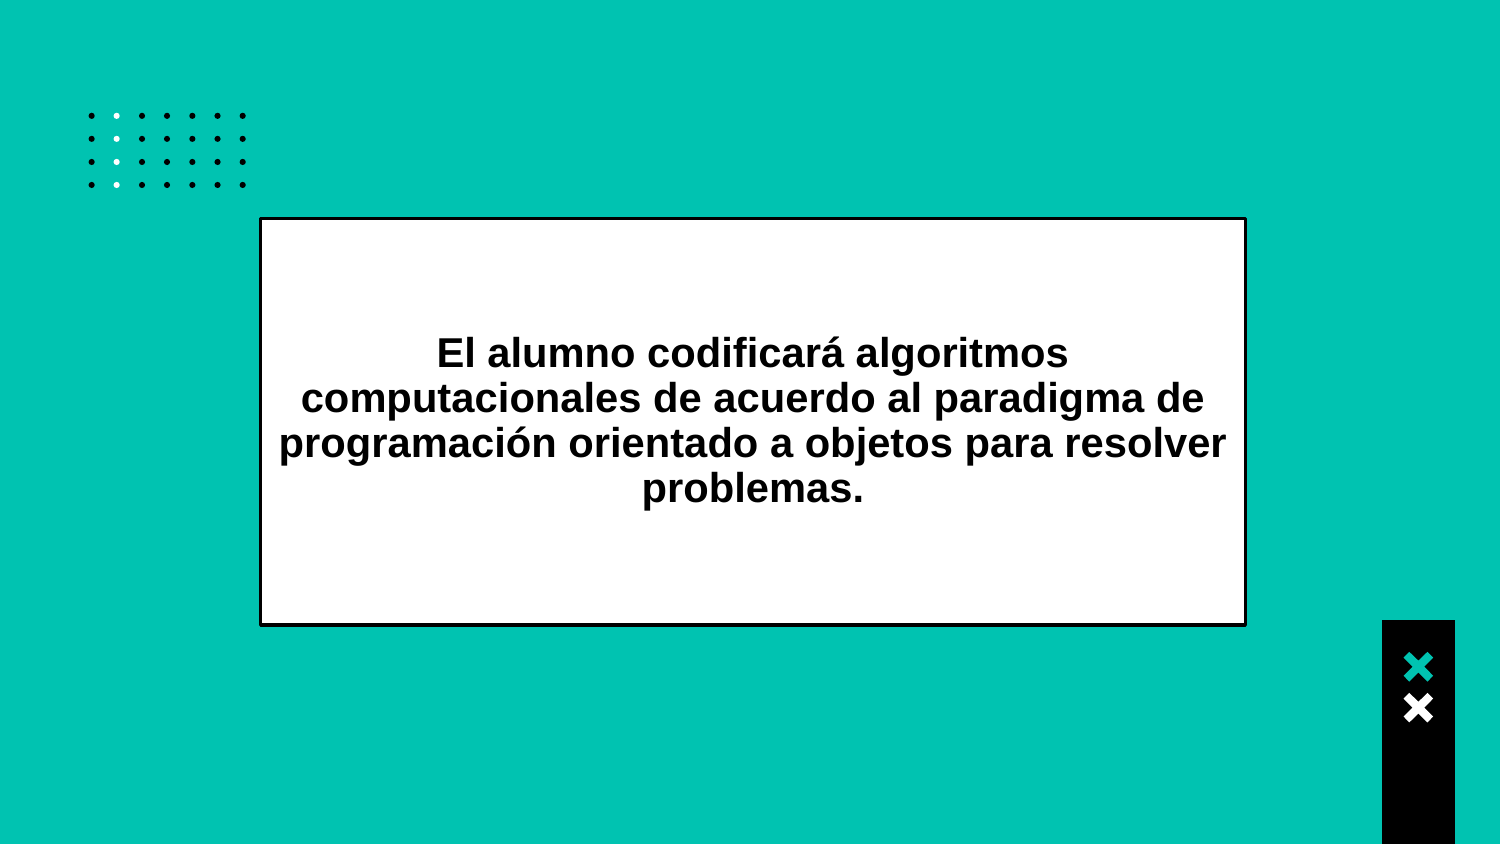

# El alumno codificará algoritmos computacionales de acuerdo al paradigma de programación orientado a objetos para resolver problemas.